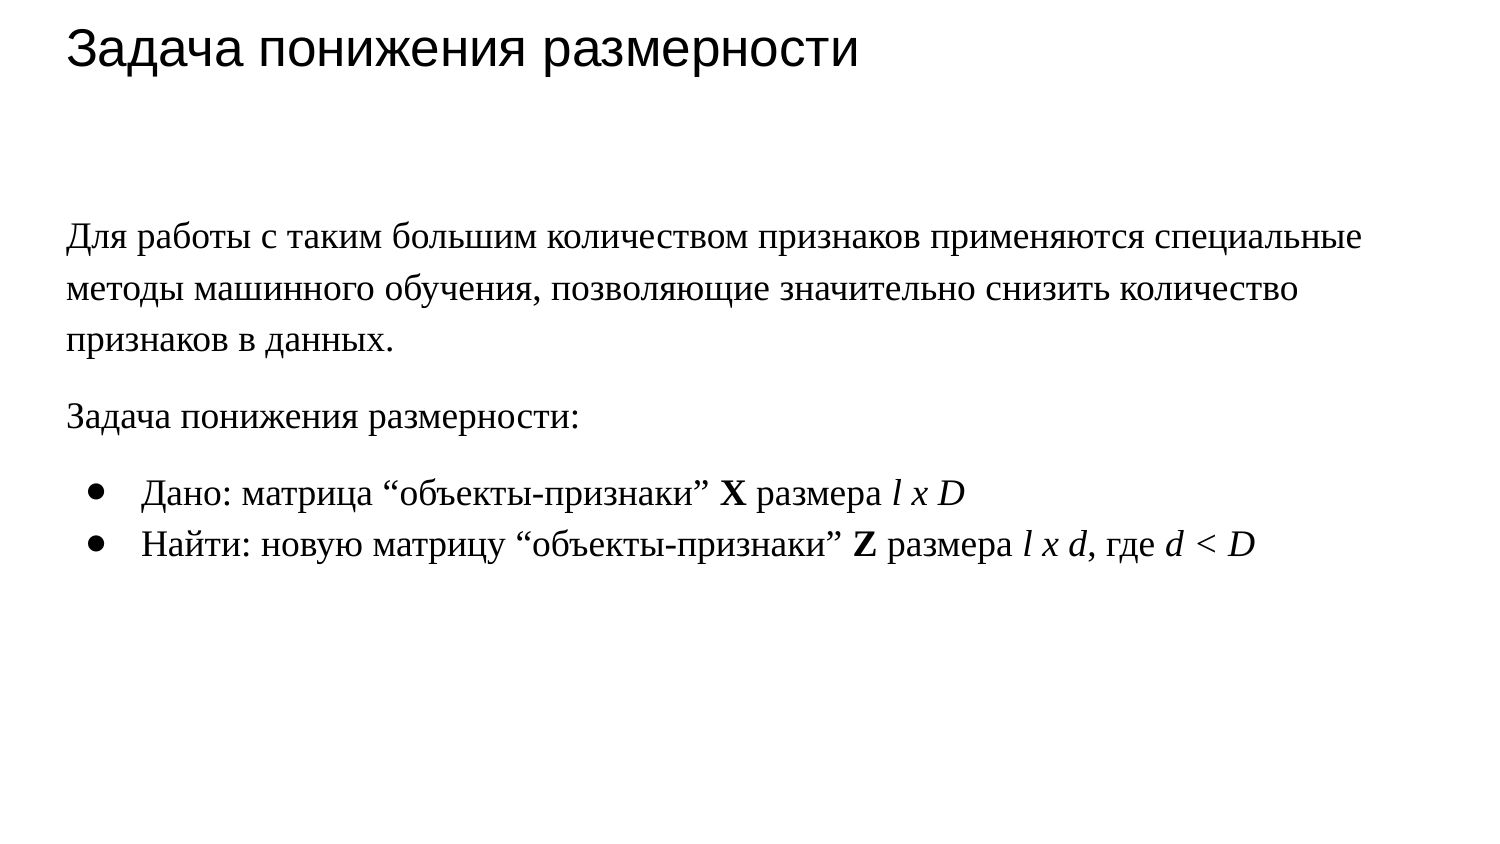

# Задача понижения размерности
Для работы с таким большим количеством признаков применяются специальные методы машинного обучения, позволяющие значительно снизить количество признаков в данных.
Задача понижения размерности:
Дано: матрица “объекты-признаки” X размера l x D
Найти: новую матрицу “объекты-признаки” Z размера l x d, где d < D